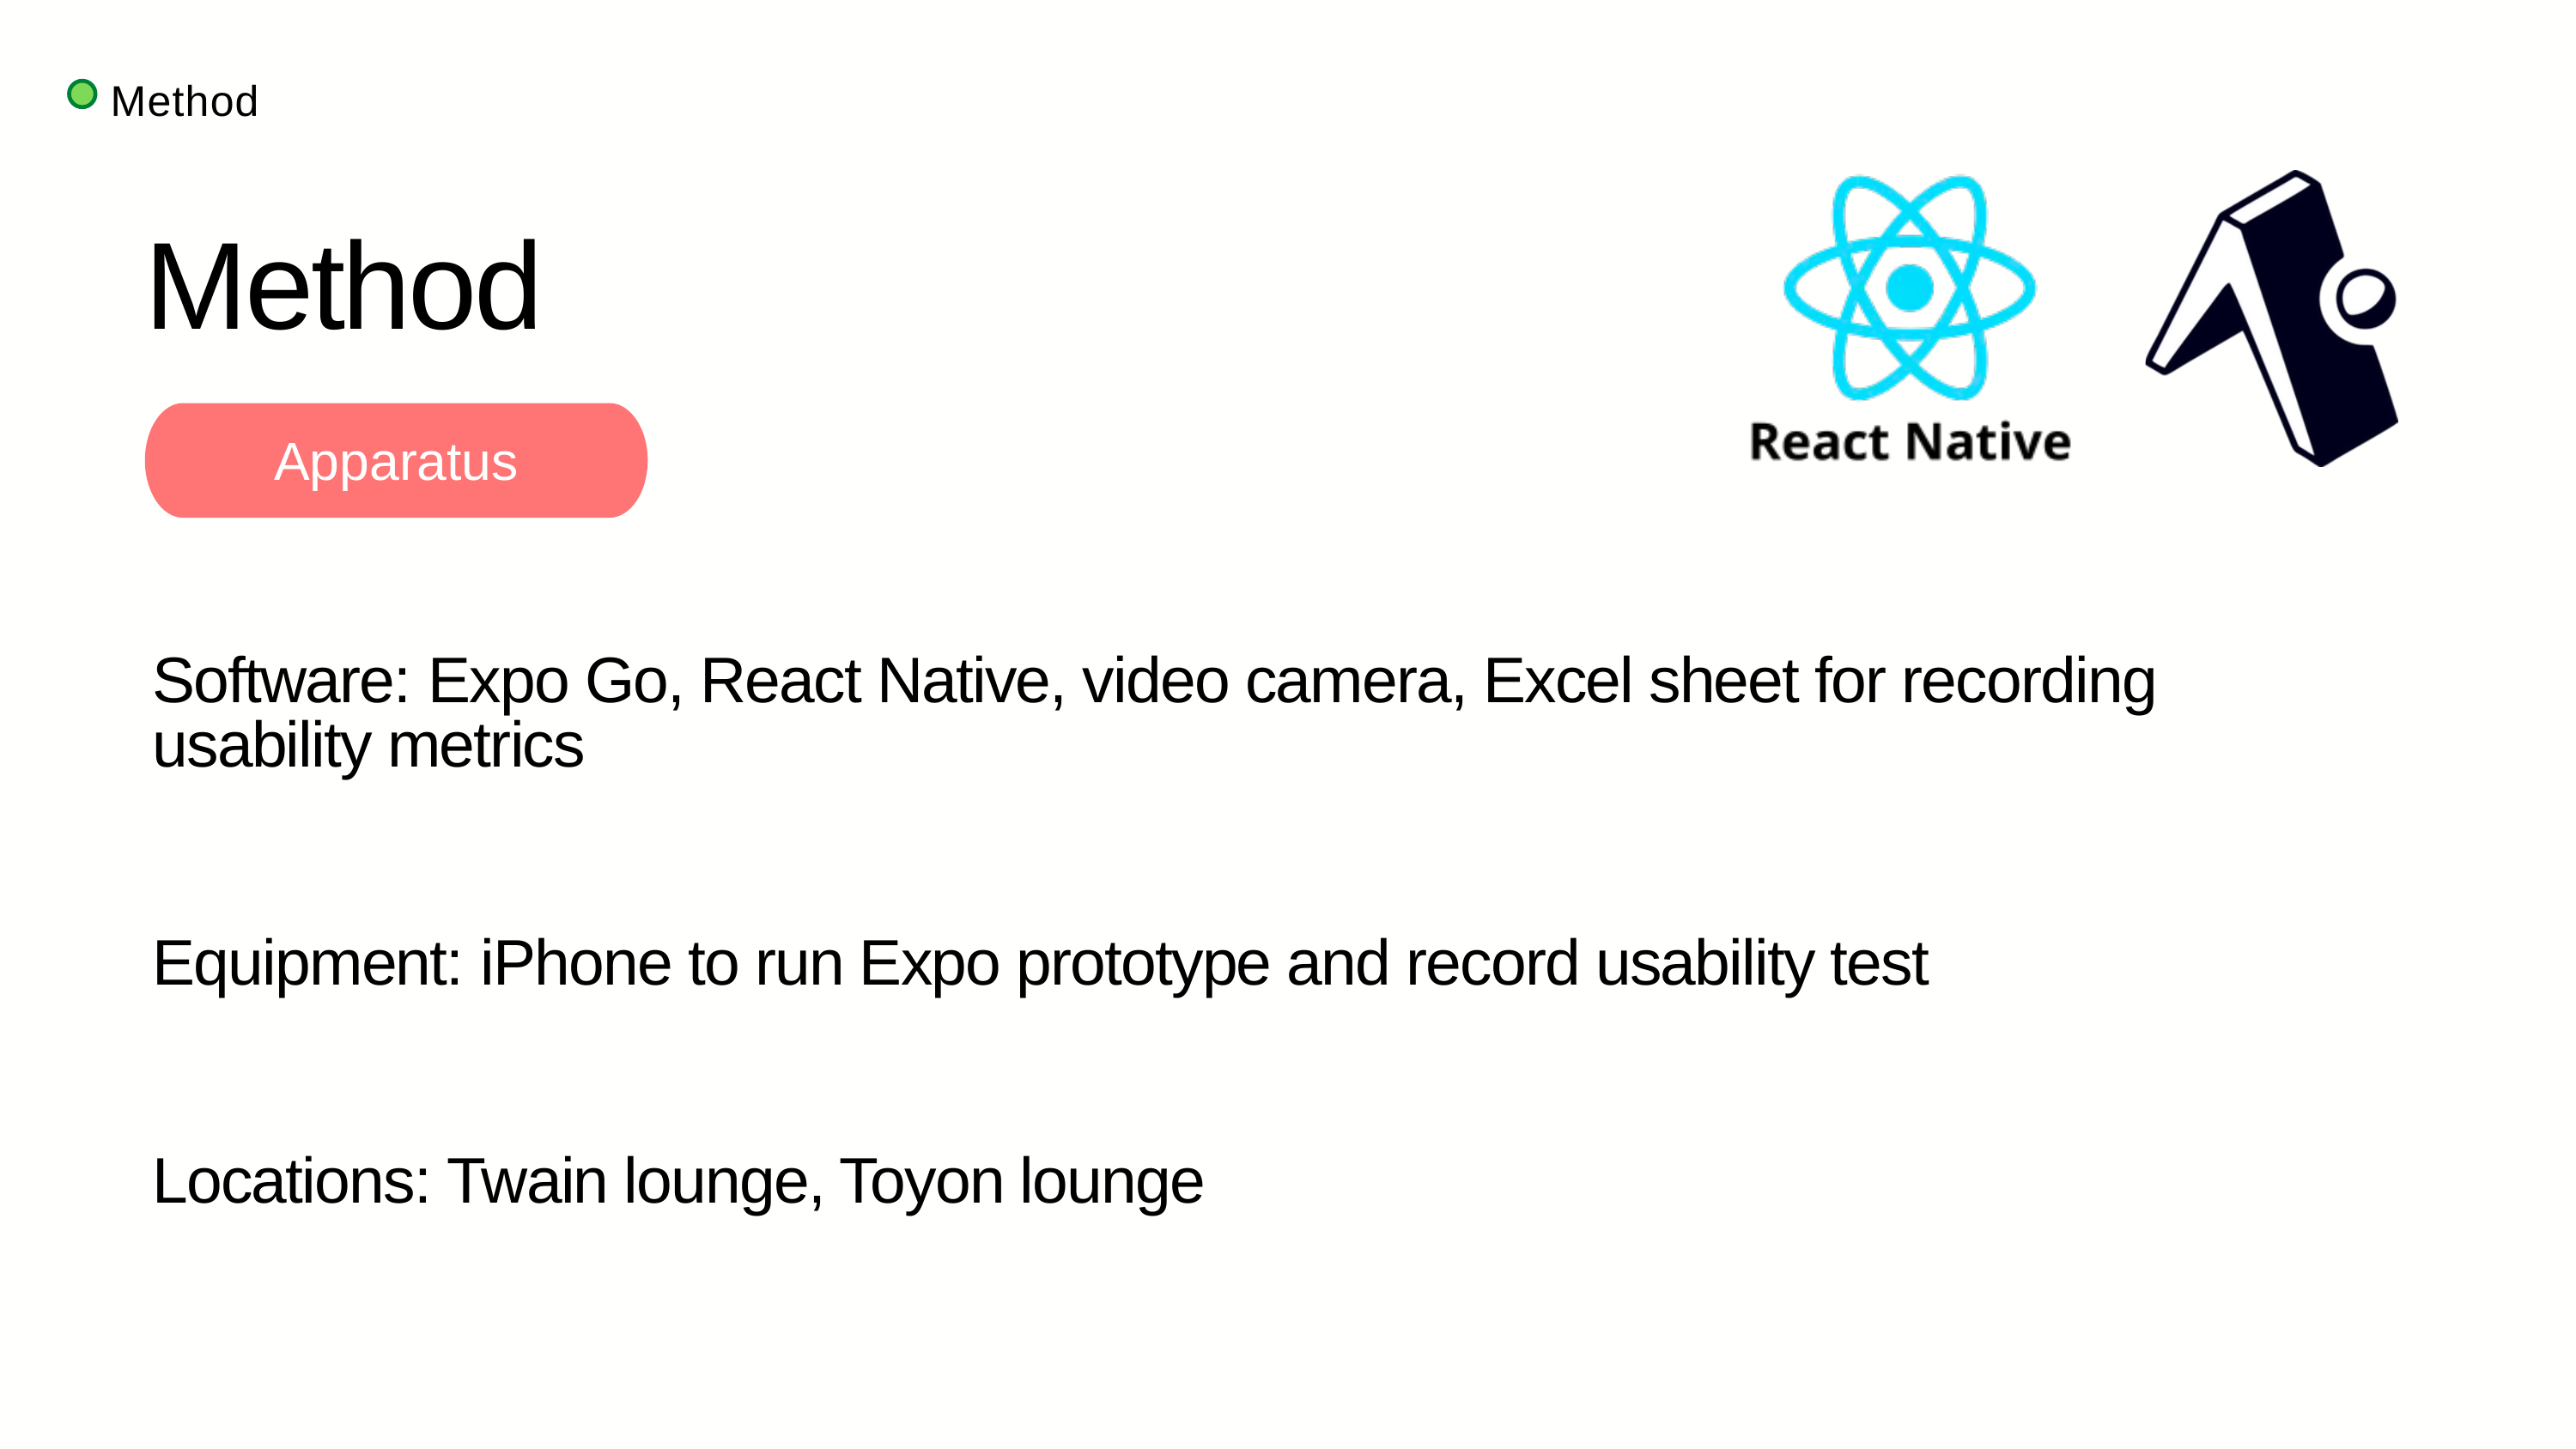

Method

Method

Apparatus
Software: Expo Go, React Native, video camera, Excel sheet for recording usability metrics
Equipment: iPhone to run Expo prototype and record usability test
Locations: Twain lounge, Toyon lounge